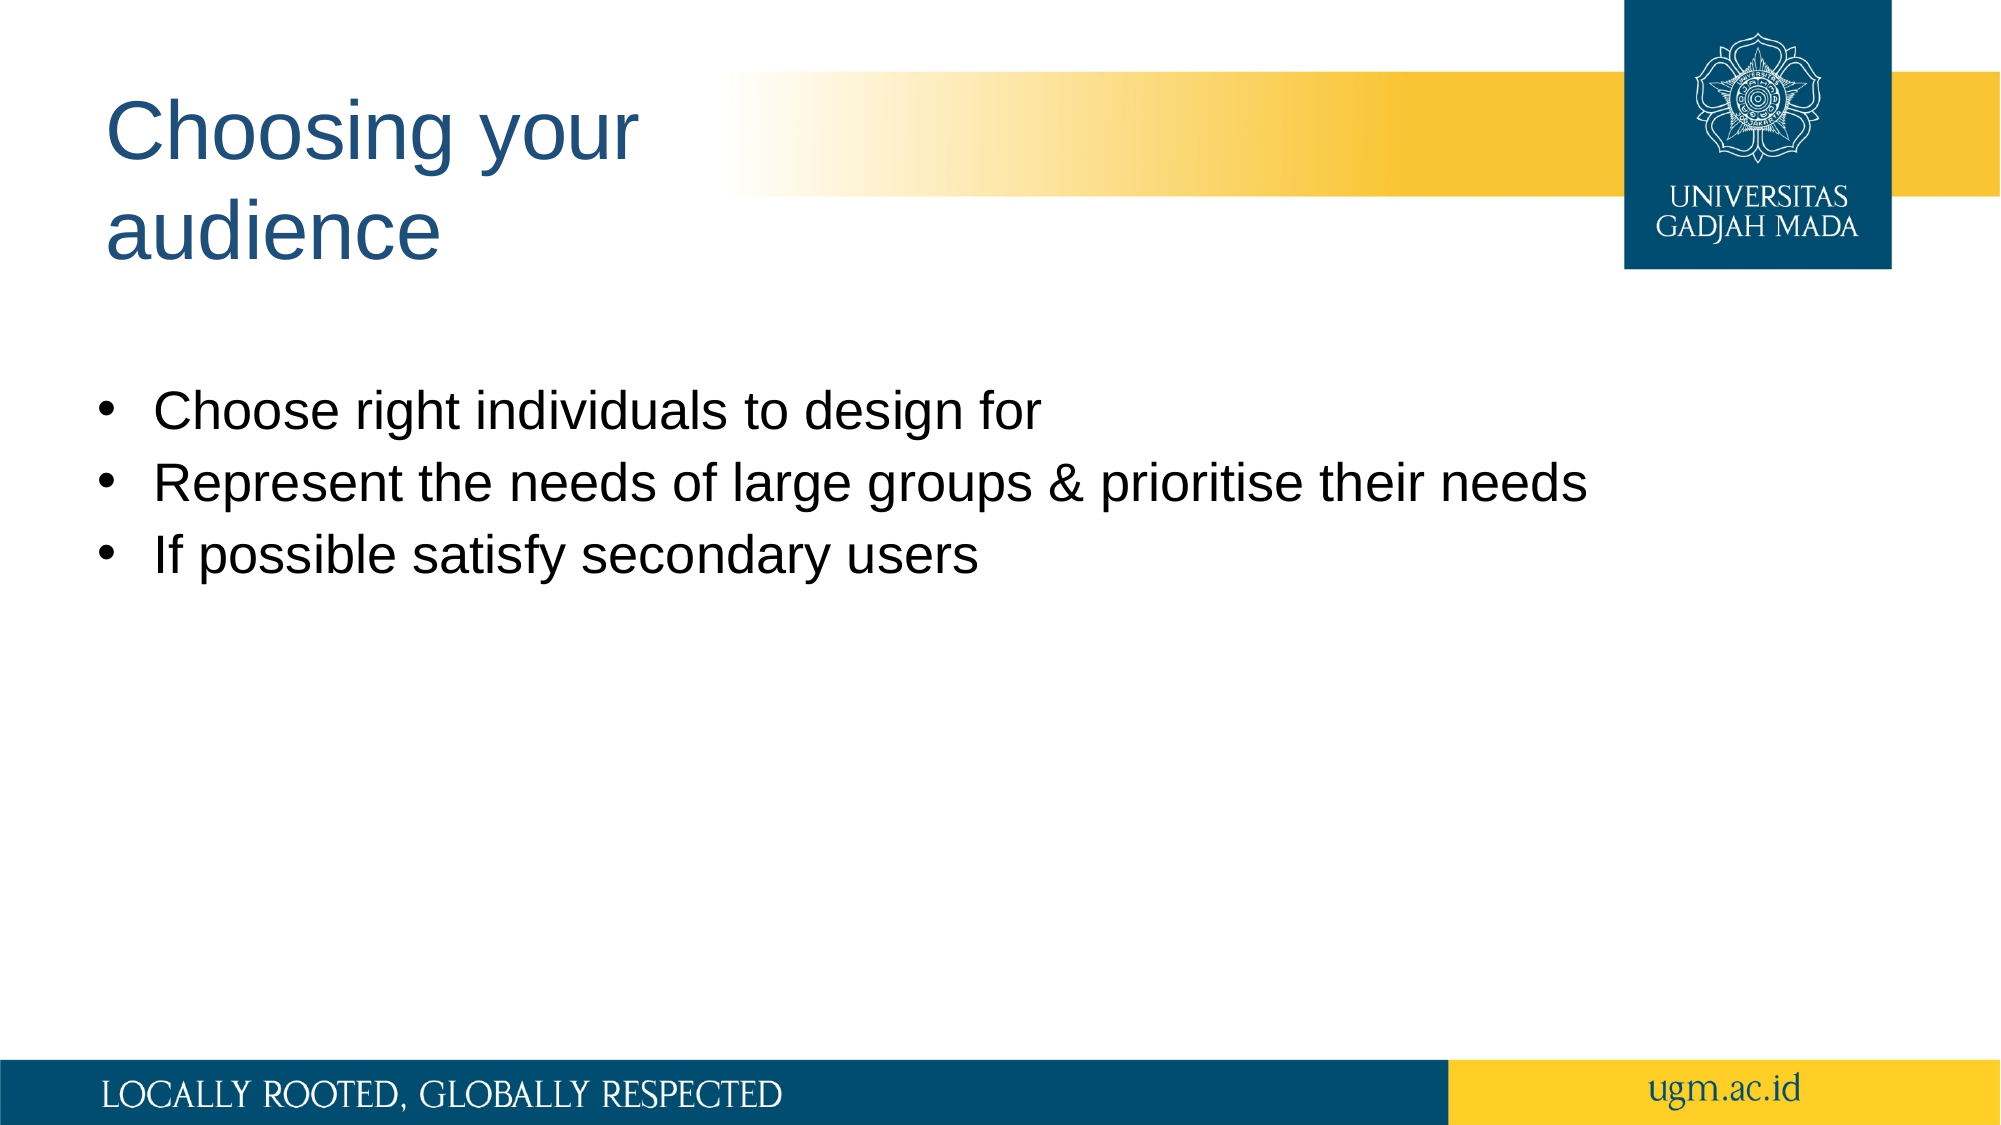

# Choosing your audience

Choose right individuals to design for
Represent the needs of large groups & prioritise their needs
If possible satisfy secondary users